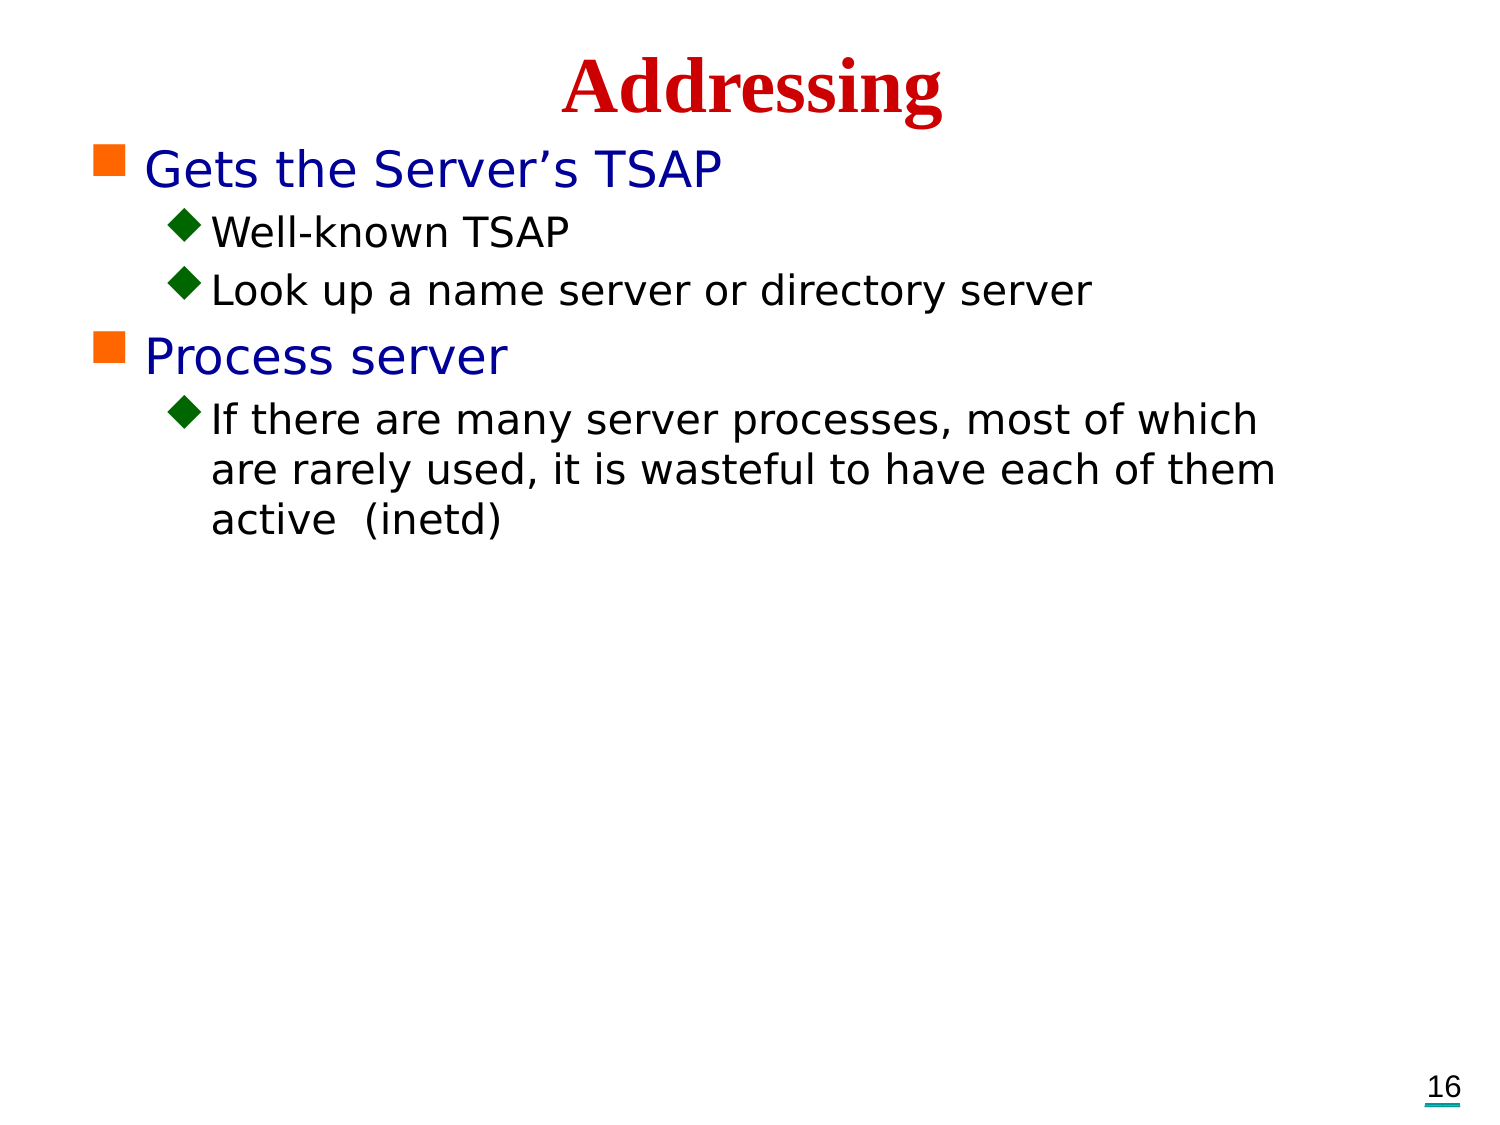

# Addressing
Gets the Server’s TSAP
Well-known TSAP
Look up a name server or directory server
Process server
If there are many server processes, most of which are rarely used, it is wasteful to have each of them active  (inetd)